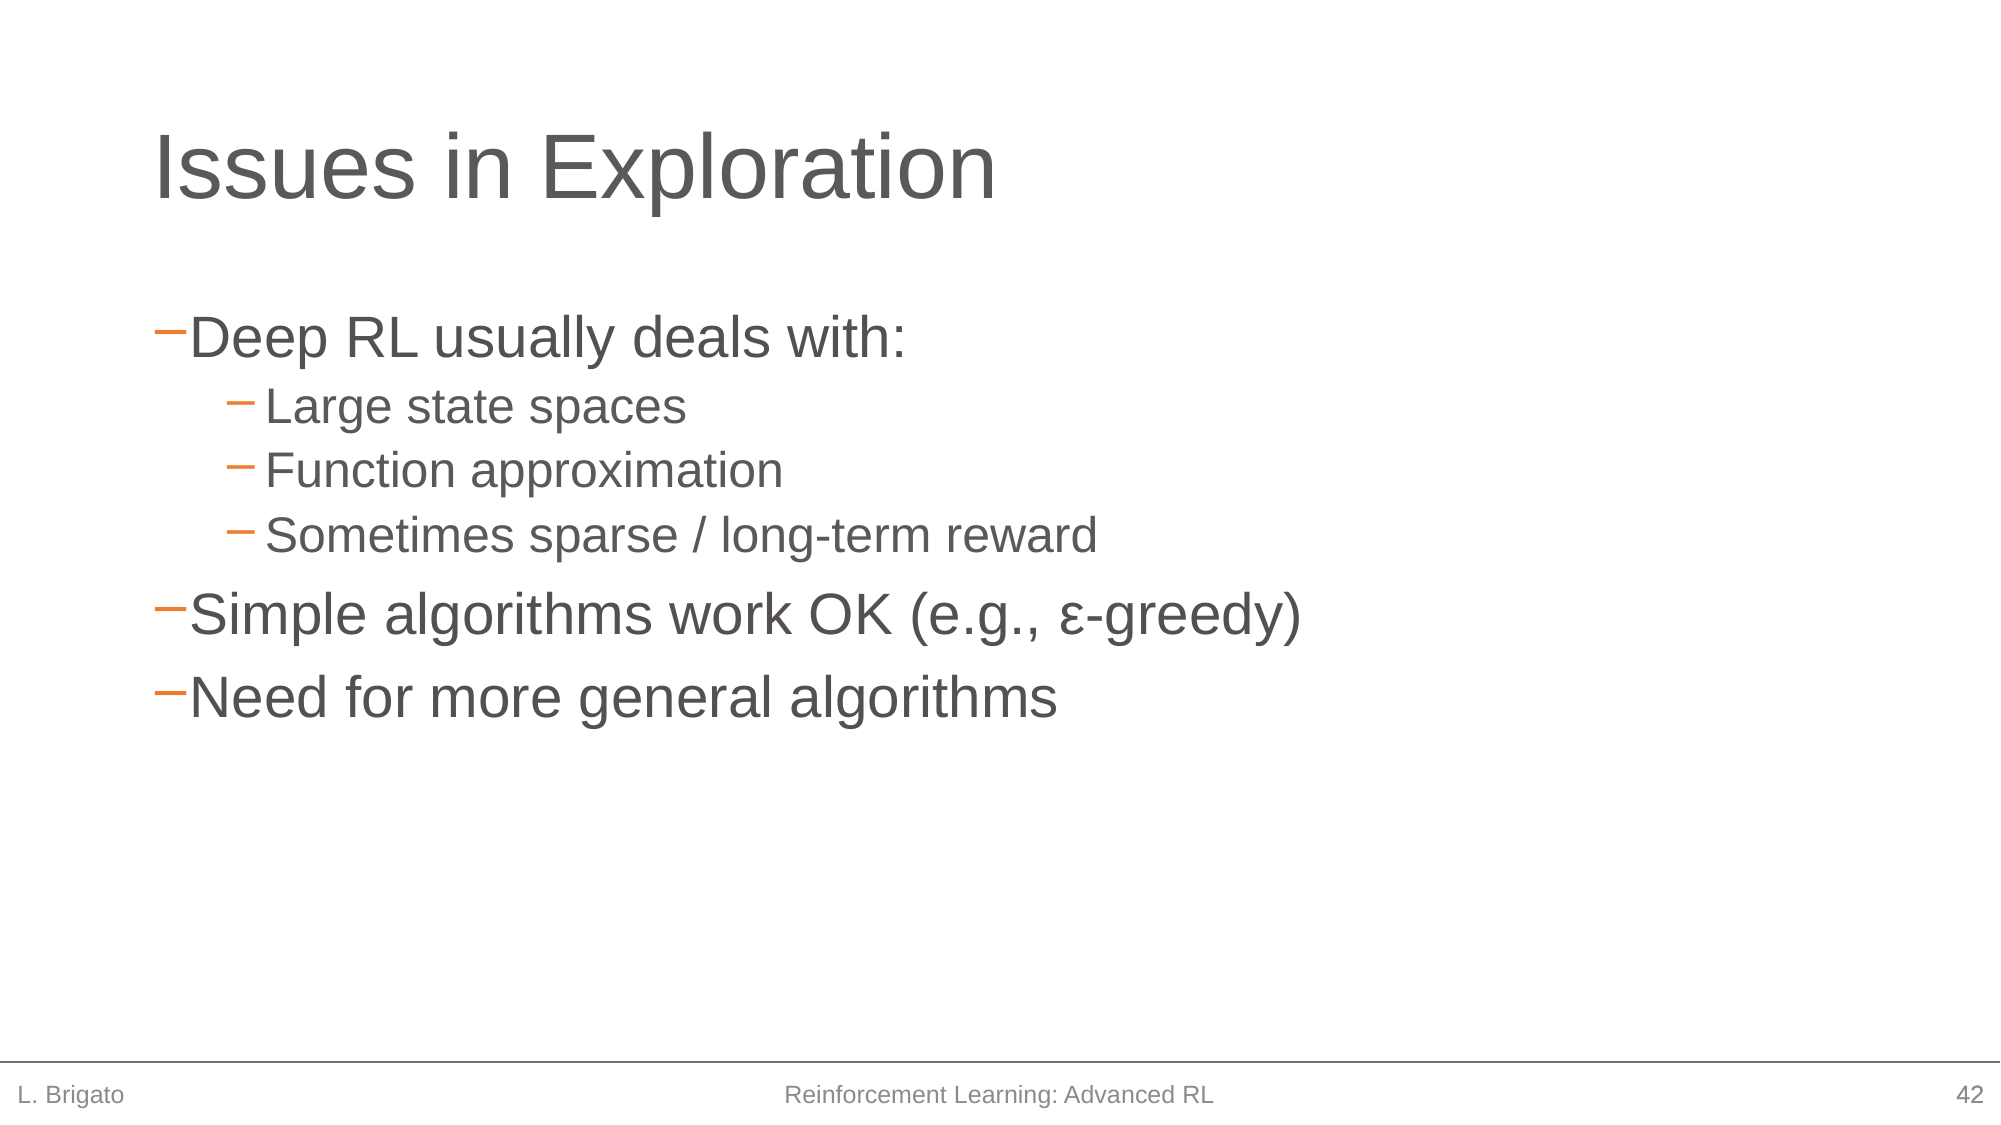

# Issues in Exploration
Deep RL usually deals with:
Large state spaces
Function approximation
Sometimes sparse / long-term reward
Simple algorithms work OK (e.g., ε-greedy)
Need for more general algorithms
L. Brigato
Reinforcement Learning: Advanced RL
42
42
UBERN: L. Brigato